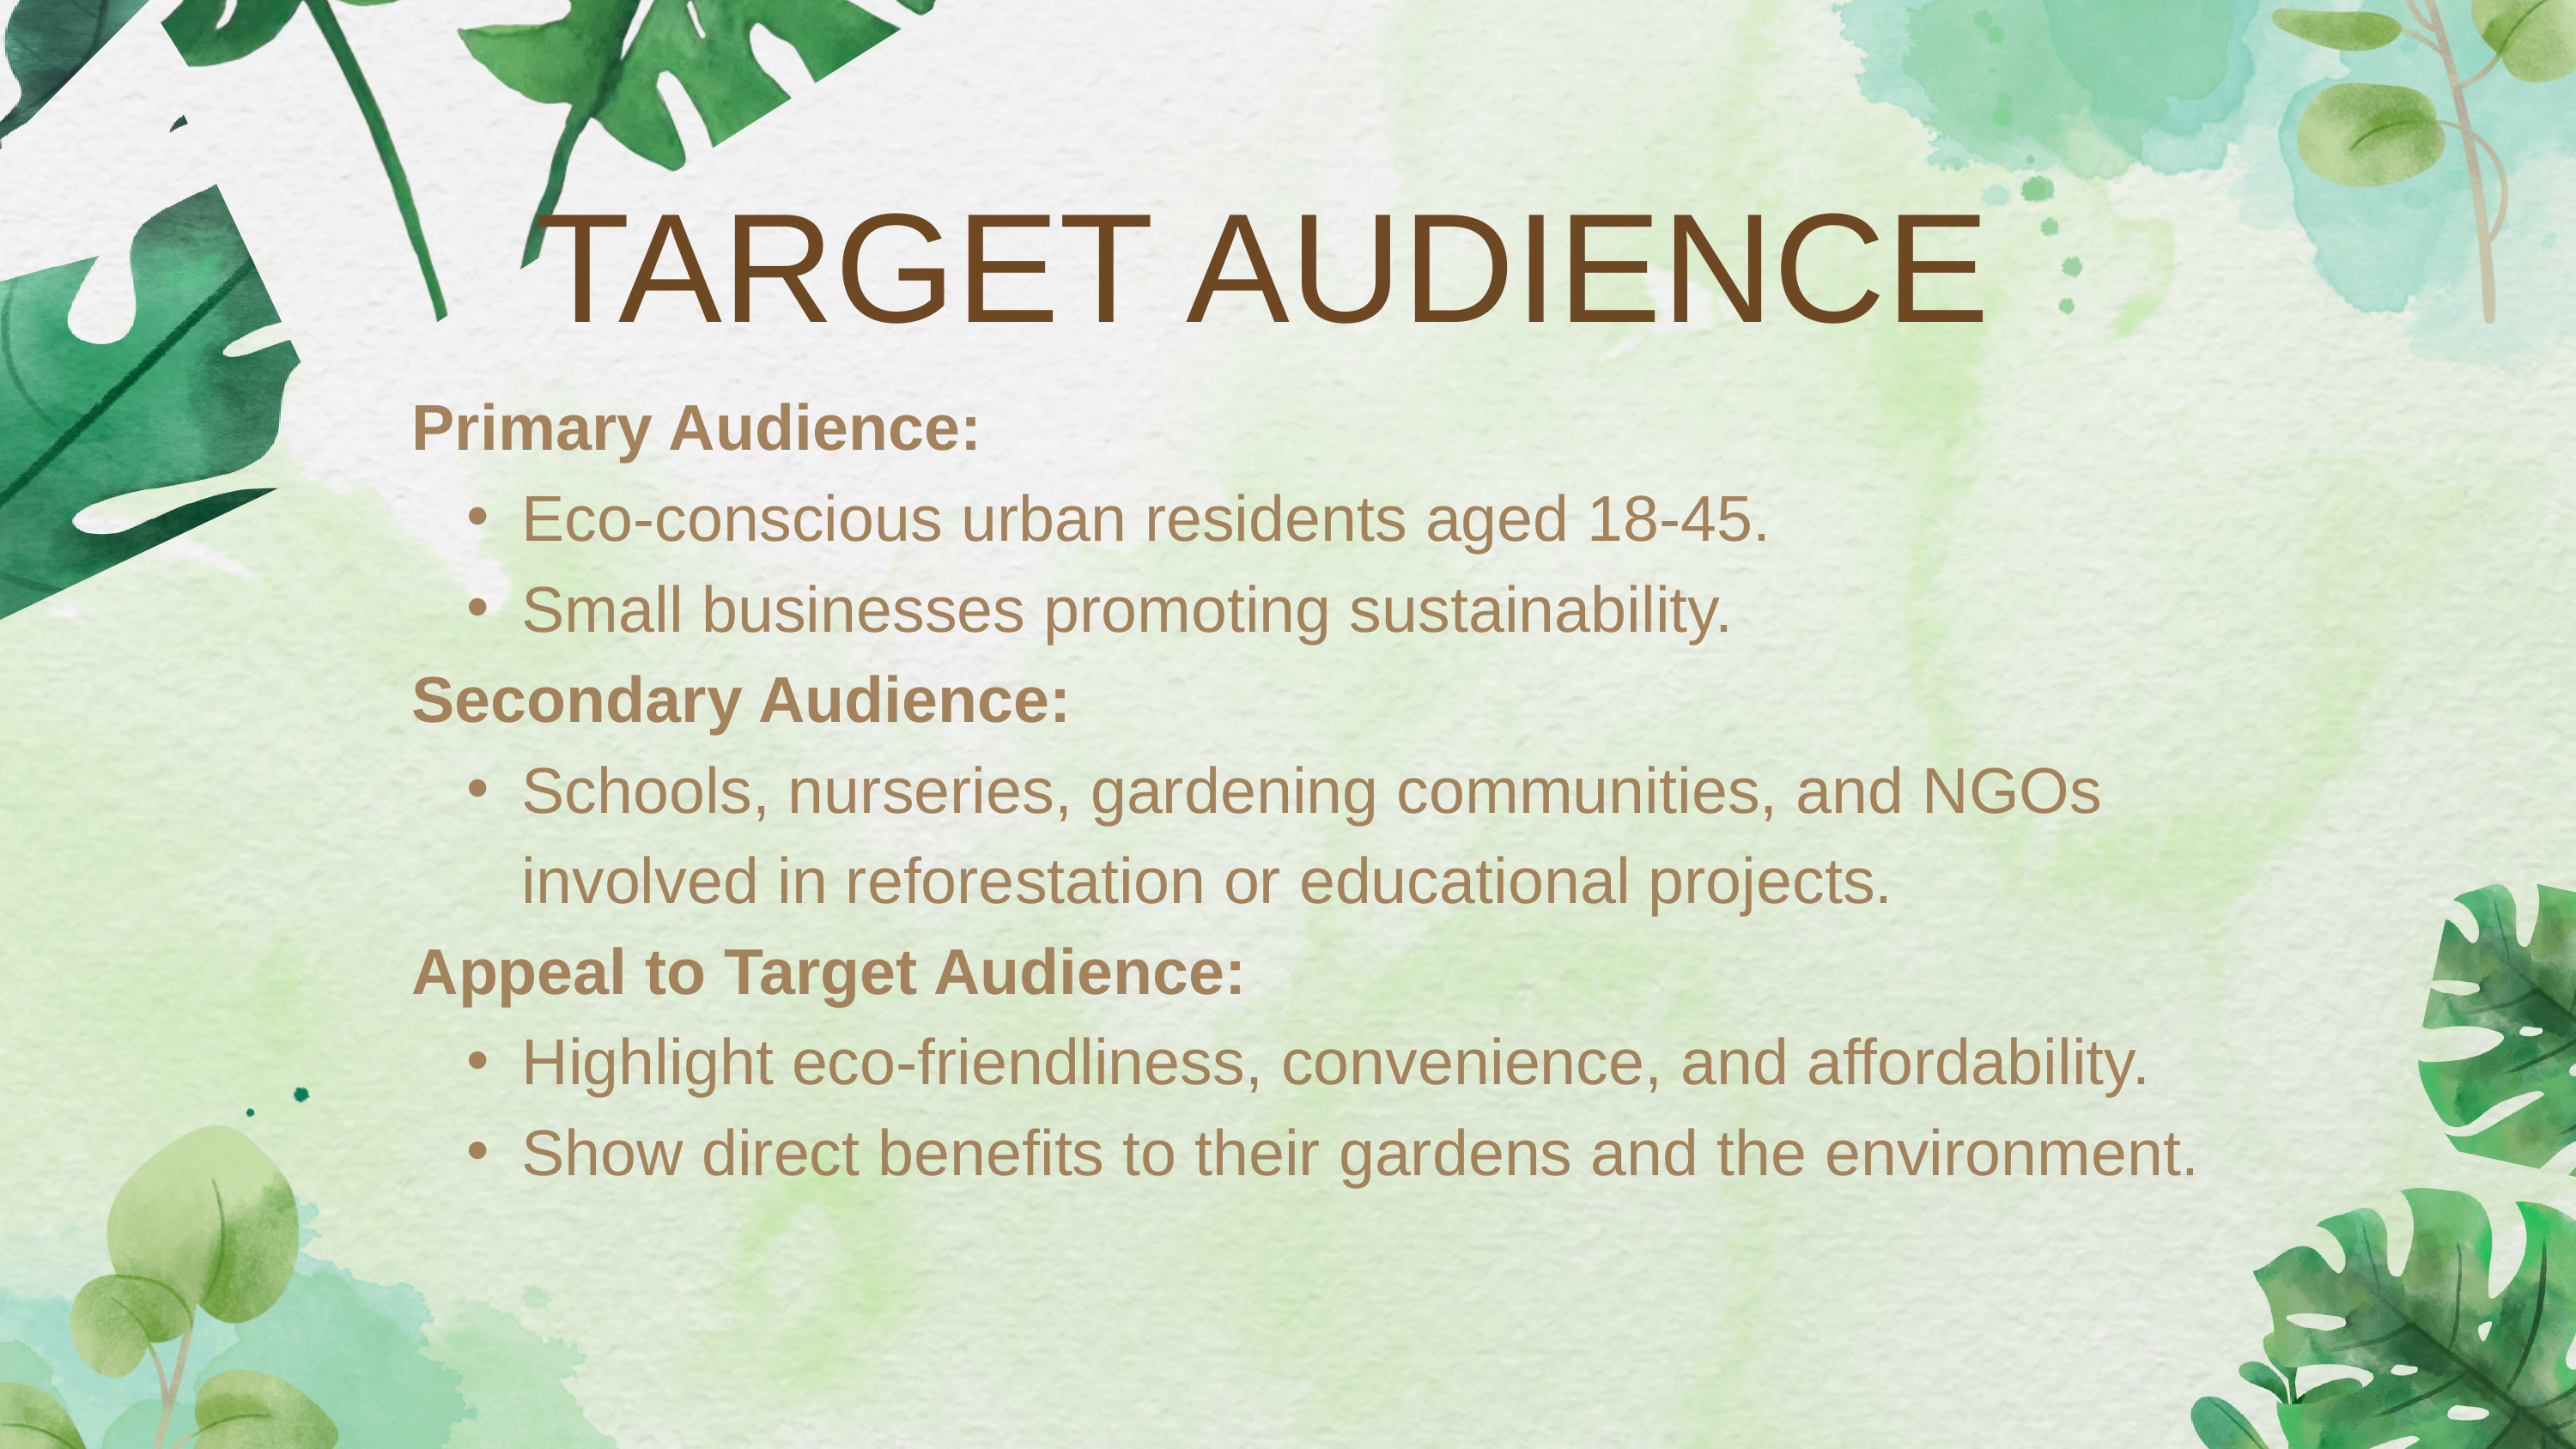

TARGET AUDIENCE

Primary Audience:
Eco-conscious urban residents aged 18-45.
Small businesses promoting sustainability.
Secondary Audience:
Schools, nurseries, gardening communities, and NGOs involved in reforestation or educational projects.
Appeal to Target Audience:
Highlight eco-friendliness, convenience, and affordability.
Show direct benefits to their gardens and the environment.